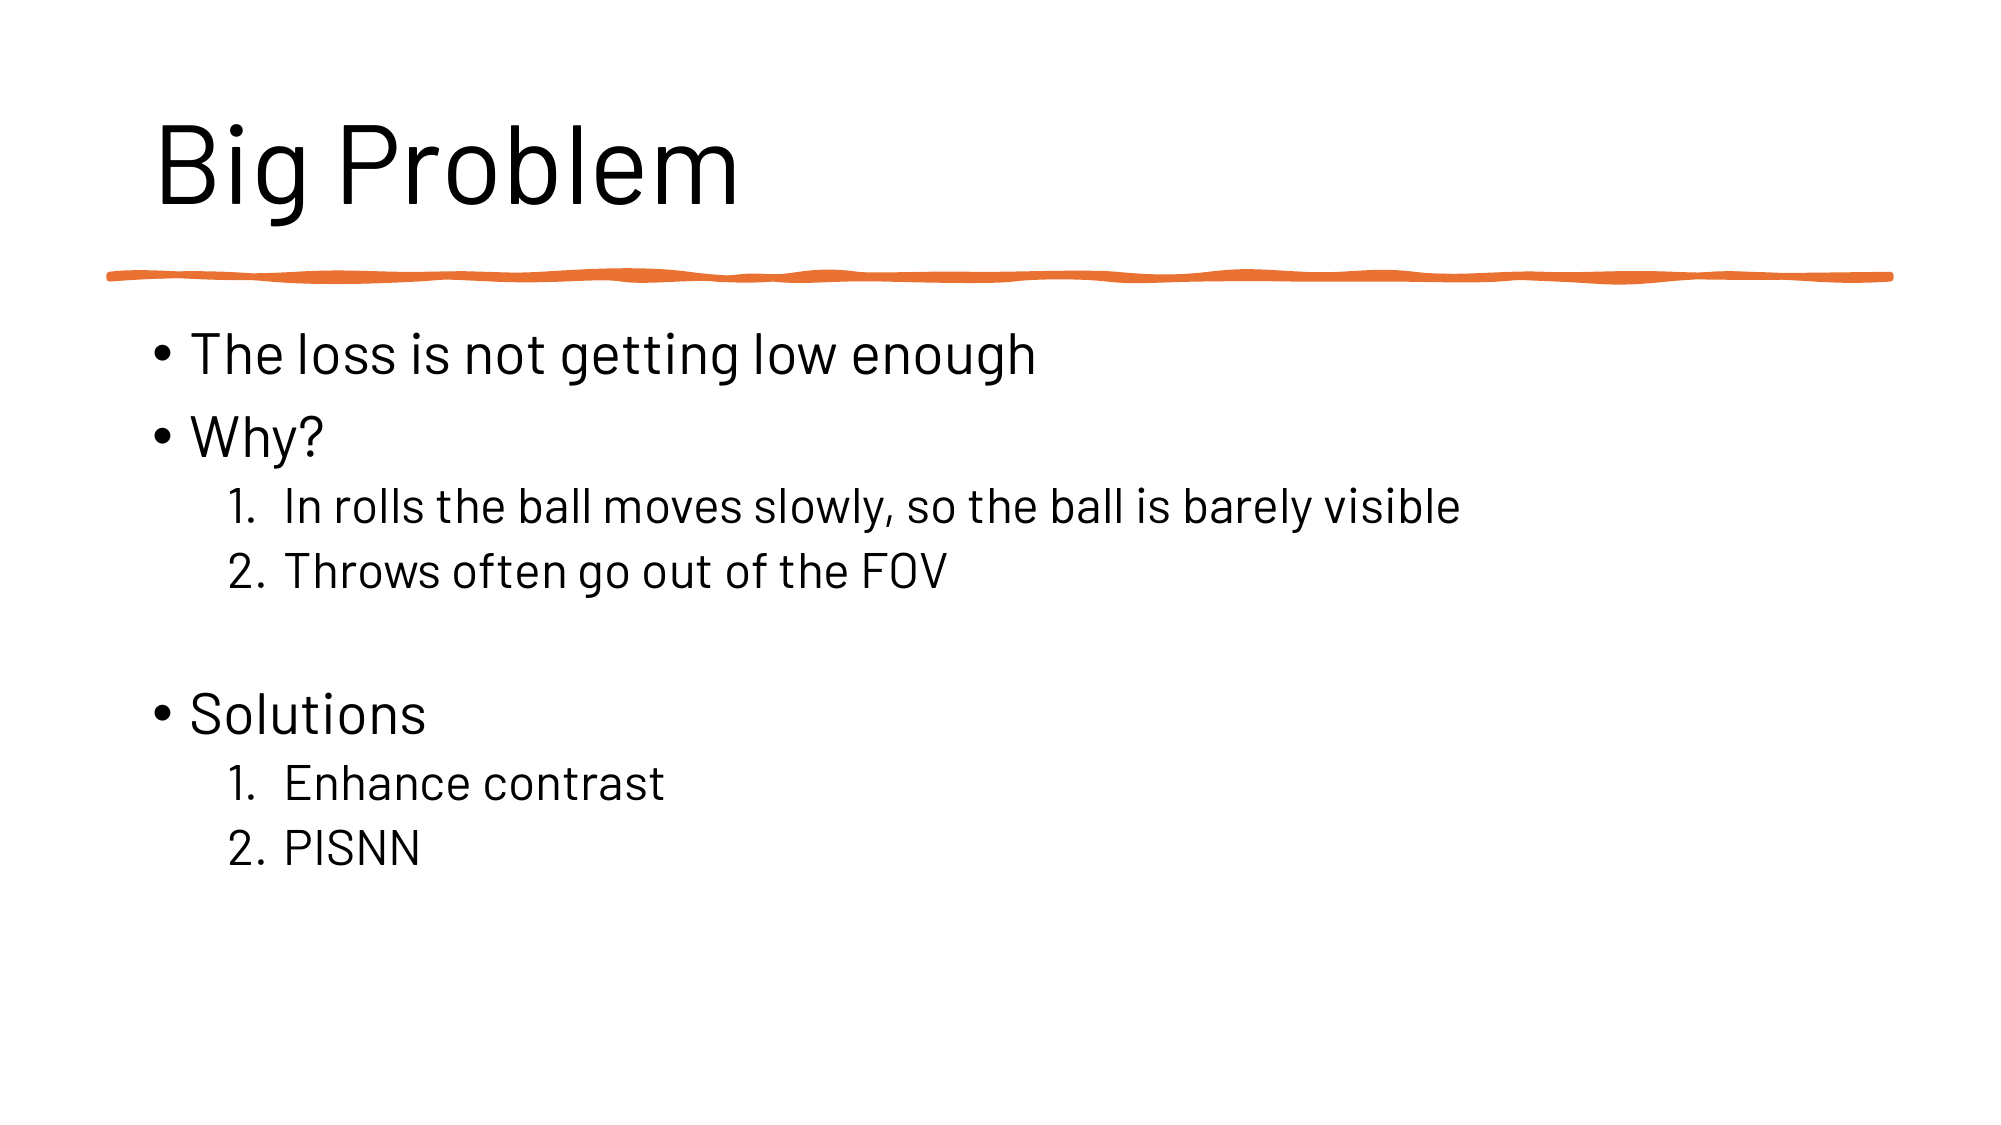

# Big Problem

The loss is not getting low enough
Why?
In rolls the ball moves slowly, so the ball is barely visible
Throws often go out of the FOV

Solutions
Enhance contrast
PISNN